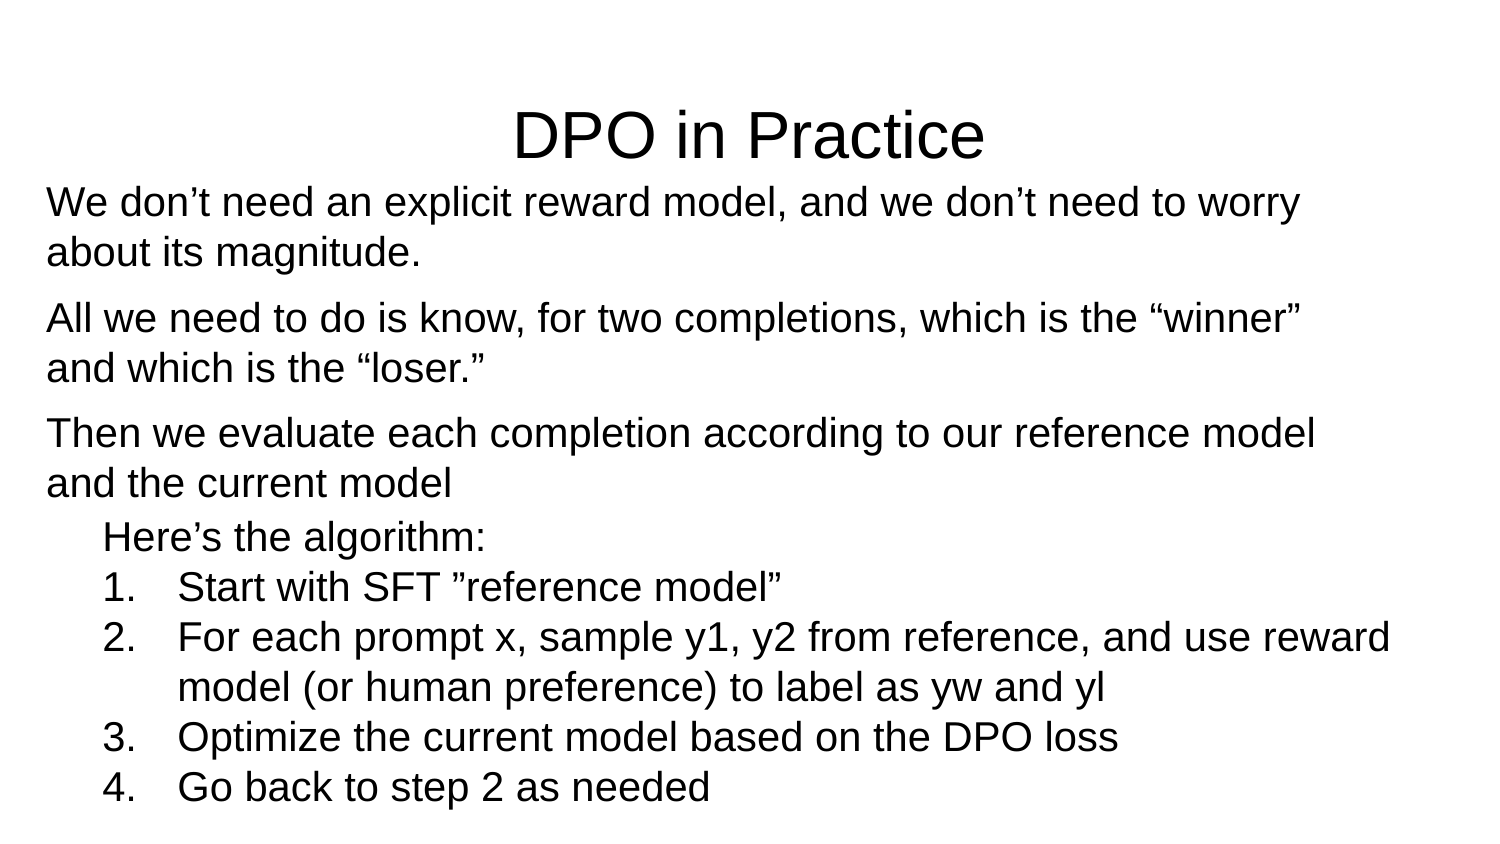

# DPO in Practice
We don’t need an explicit reward model, and we don’t need to worry about its magnitude.
All we need to do is know, for two completions, which is the “winner” and which is the “loser.”
Then we evaluate each completion according to our reference model and the current model
Here’s the algorithm:
Start with SFT ”reference model”
For each prompt x, sample y1, y2 from reference, and use reward model (or human preference) to label as yw and yl
Optimize the current model based on the DPO loss
Go back to step 2 as needed